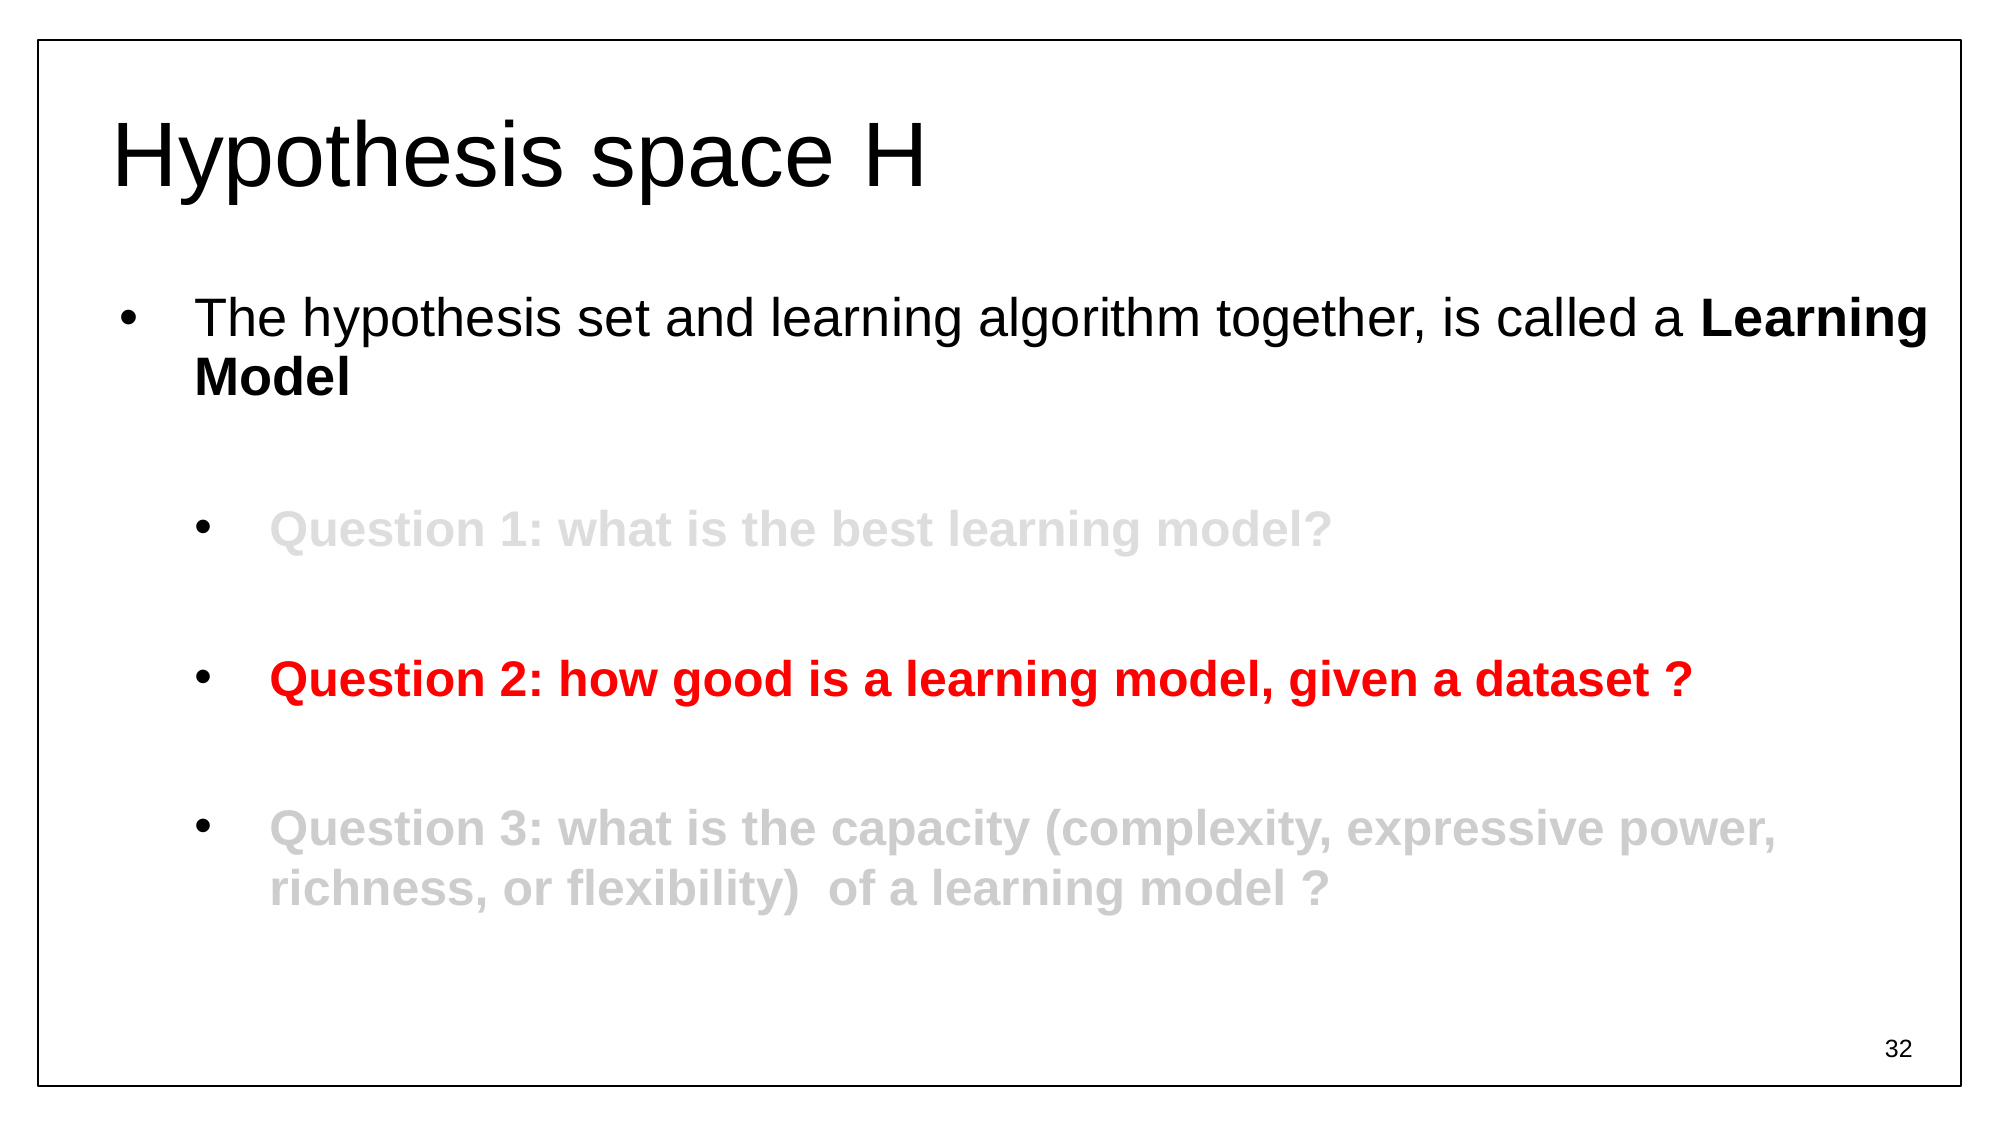

# Hypothesis space H
The hypothesis set and learning algorithm together, is called a Learning Model

Question 1: what is the best learning model?

Question 2: how good is a learning model, given a dataset ?

Question 3: what is the capacity (complexity, expressive power, richness, or flexibility)  of a learning model ?

32